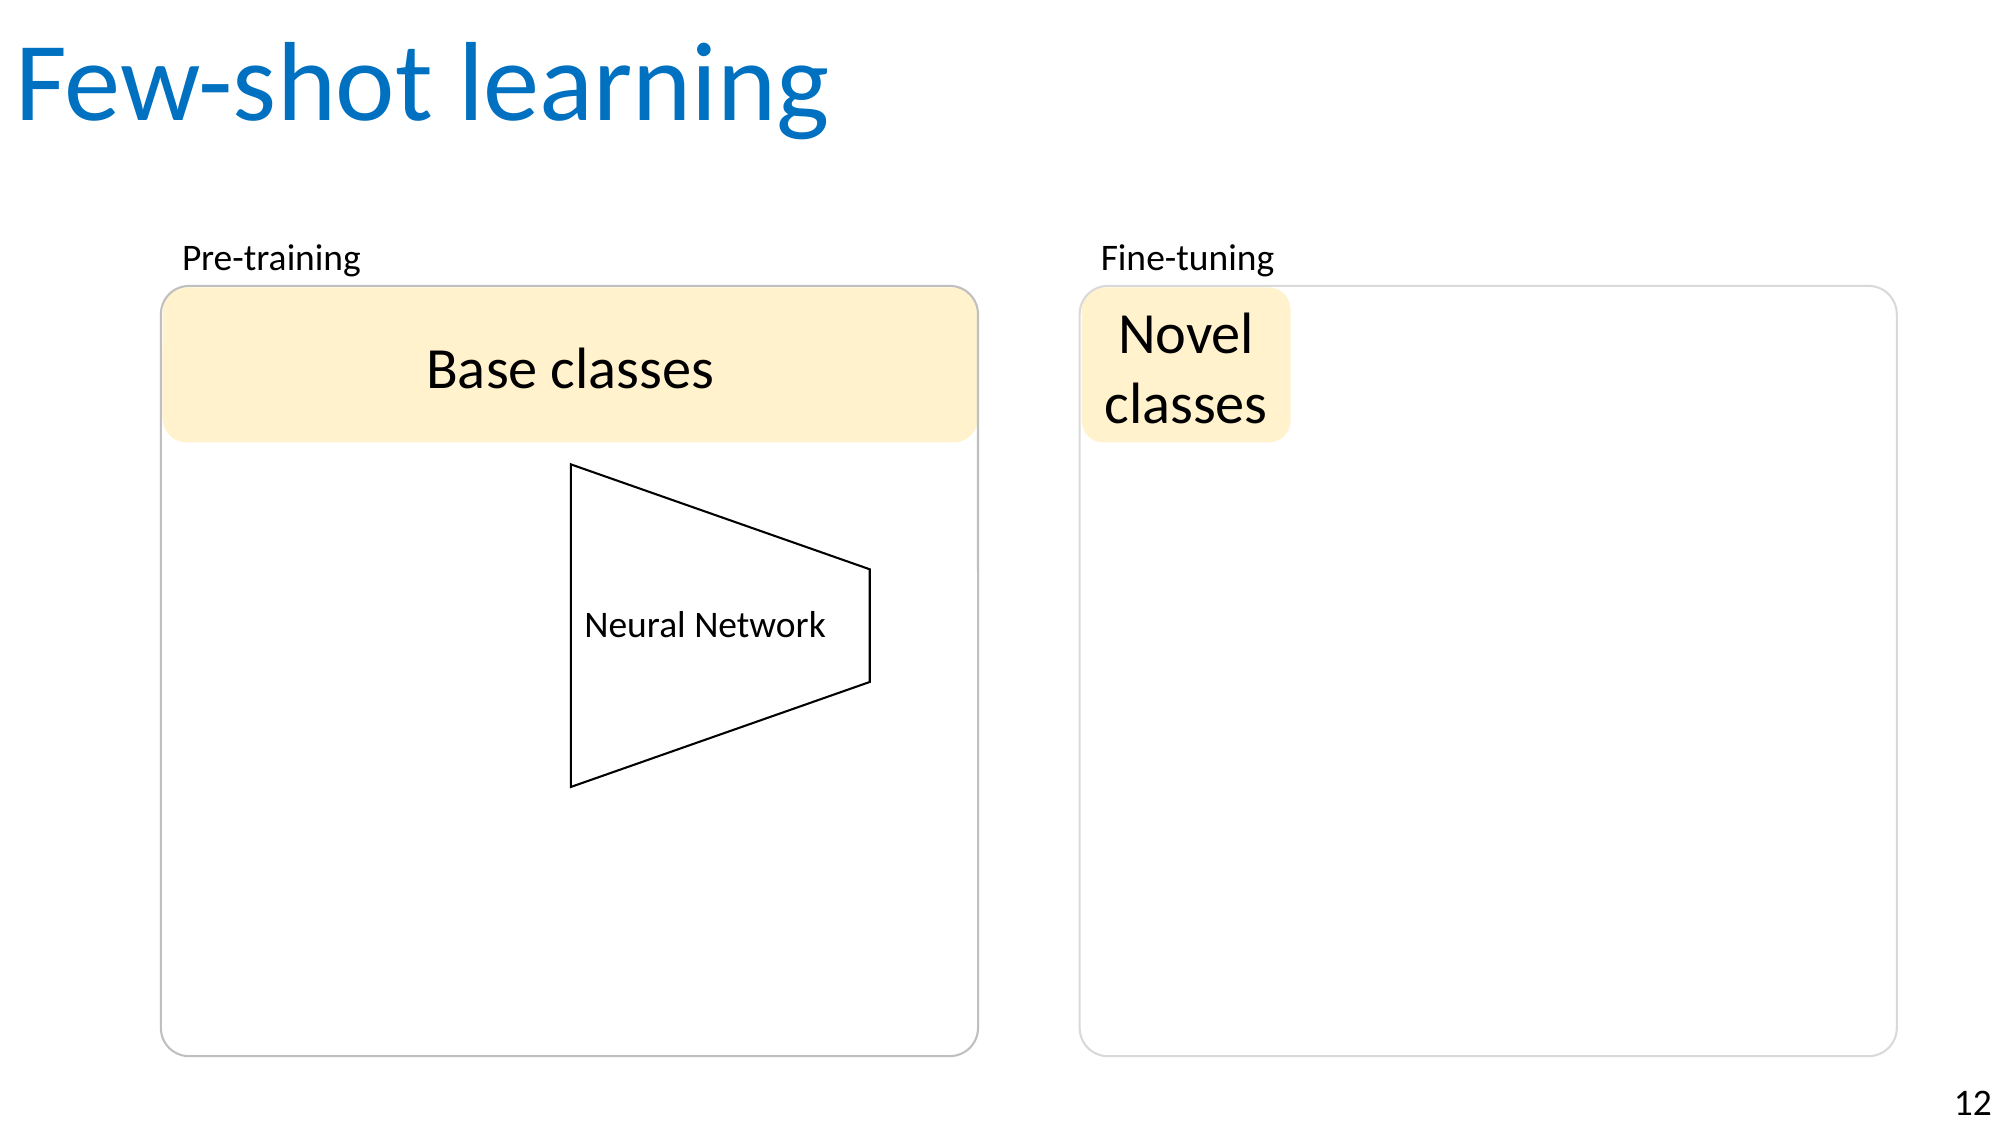

Few-shot learning

Pre-training
Fine-tuning

Base classes
Novel classes

Neural Network

12